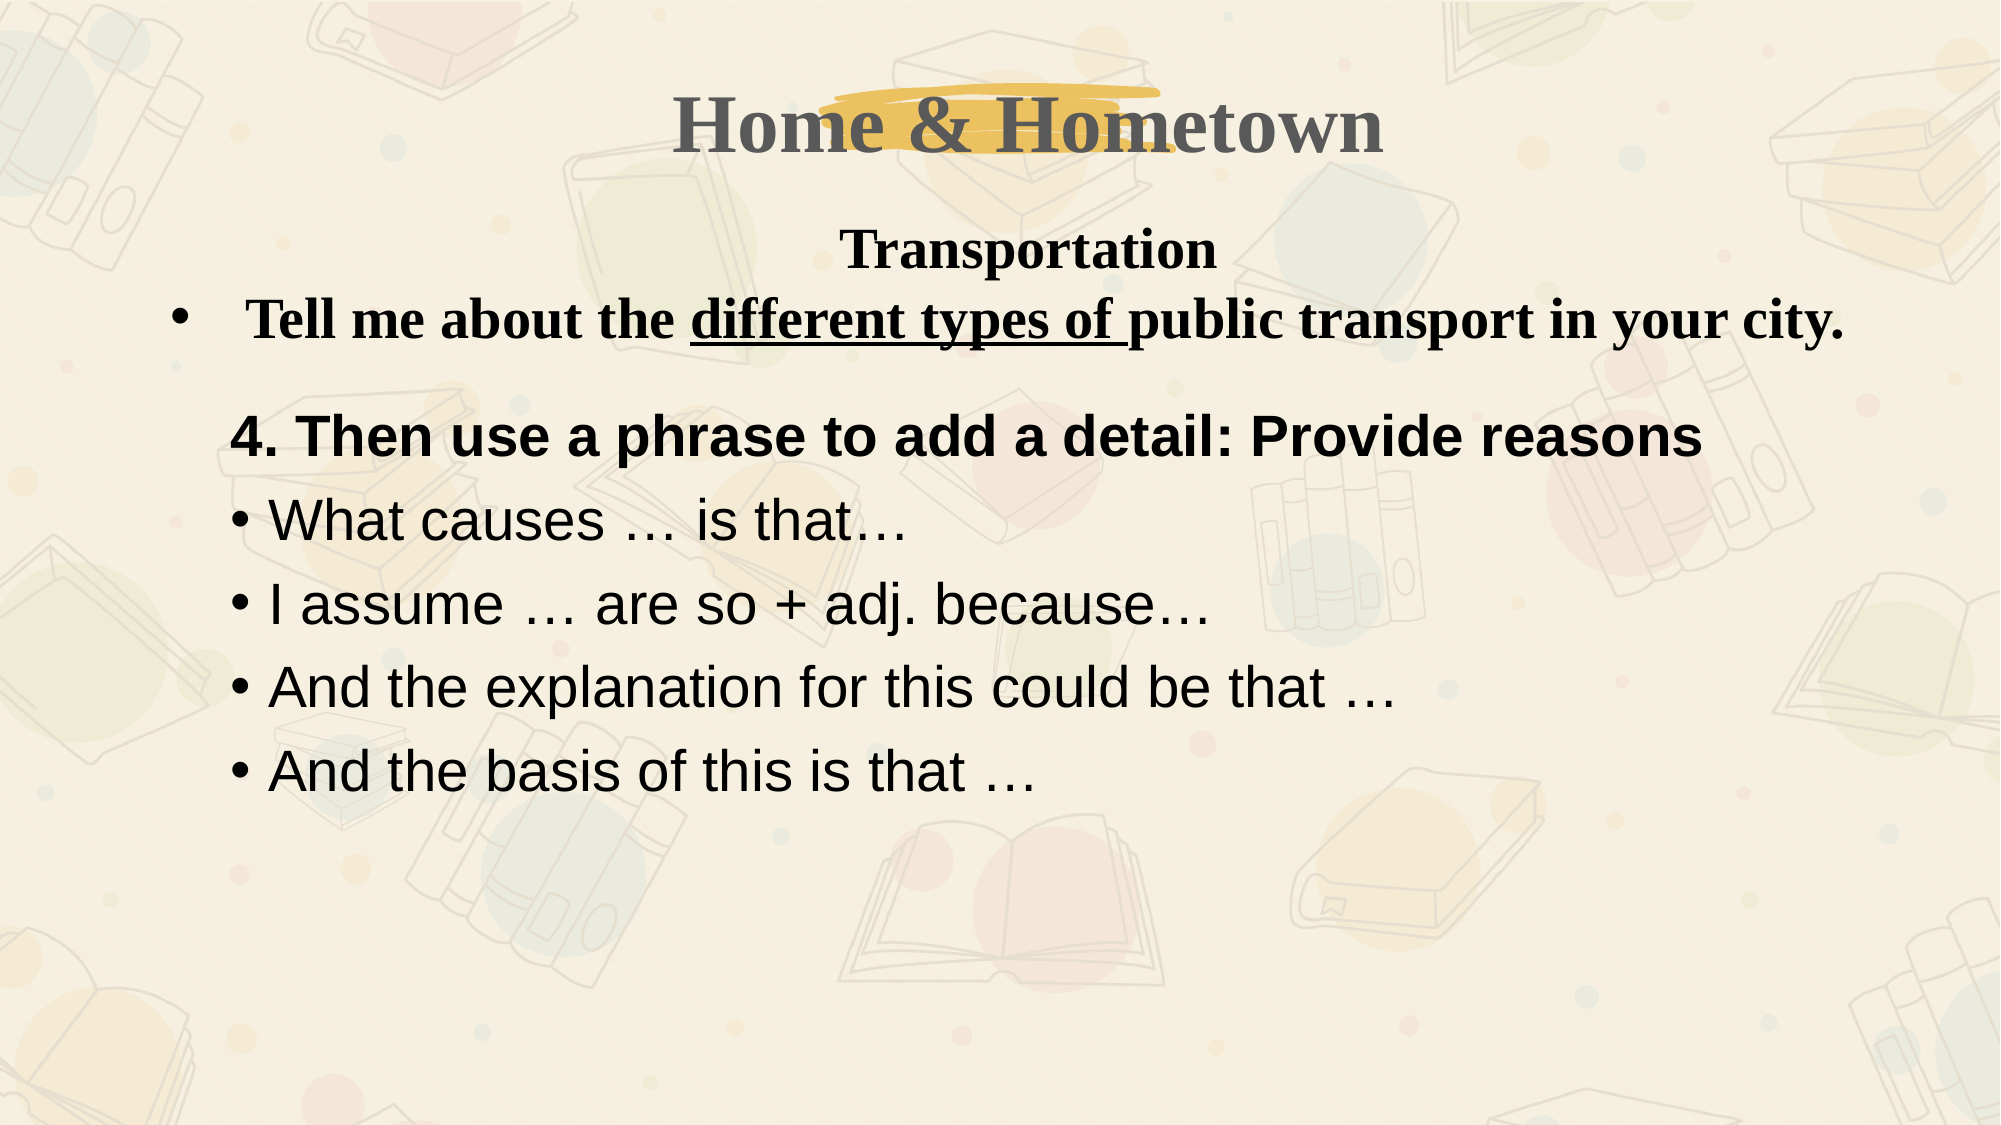

Home & Hometown
Transportation
Tell me about the different types of public transport in your city.
4. Then use a phrase to add a detail: Provide reasons
What causes … is that…
I assume … are so + adj. because…
And the explanation for this could be that …
And the basis of this is that …